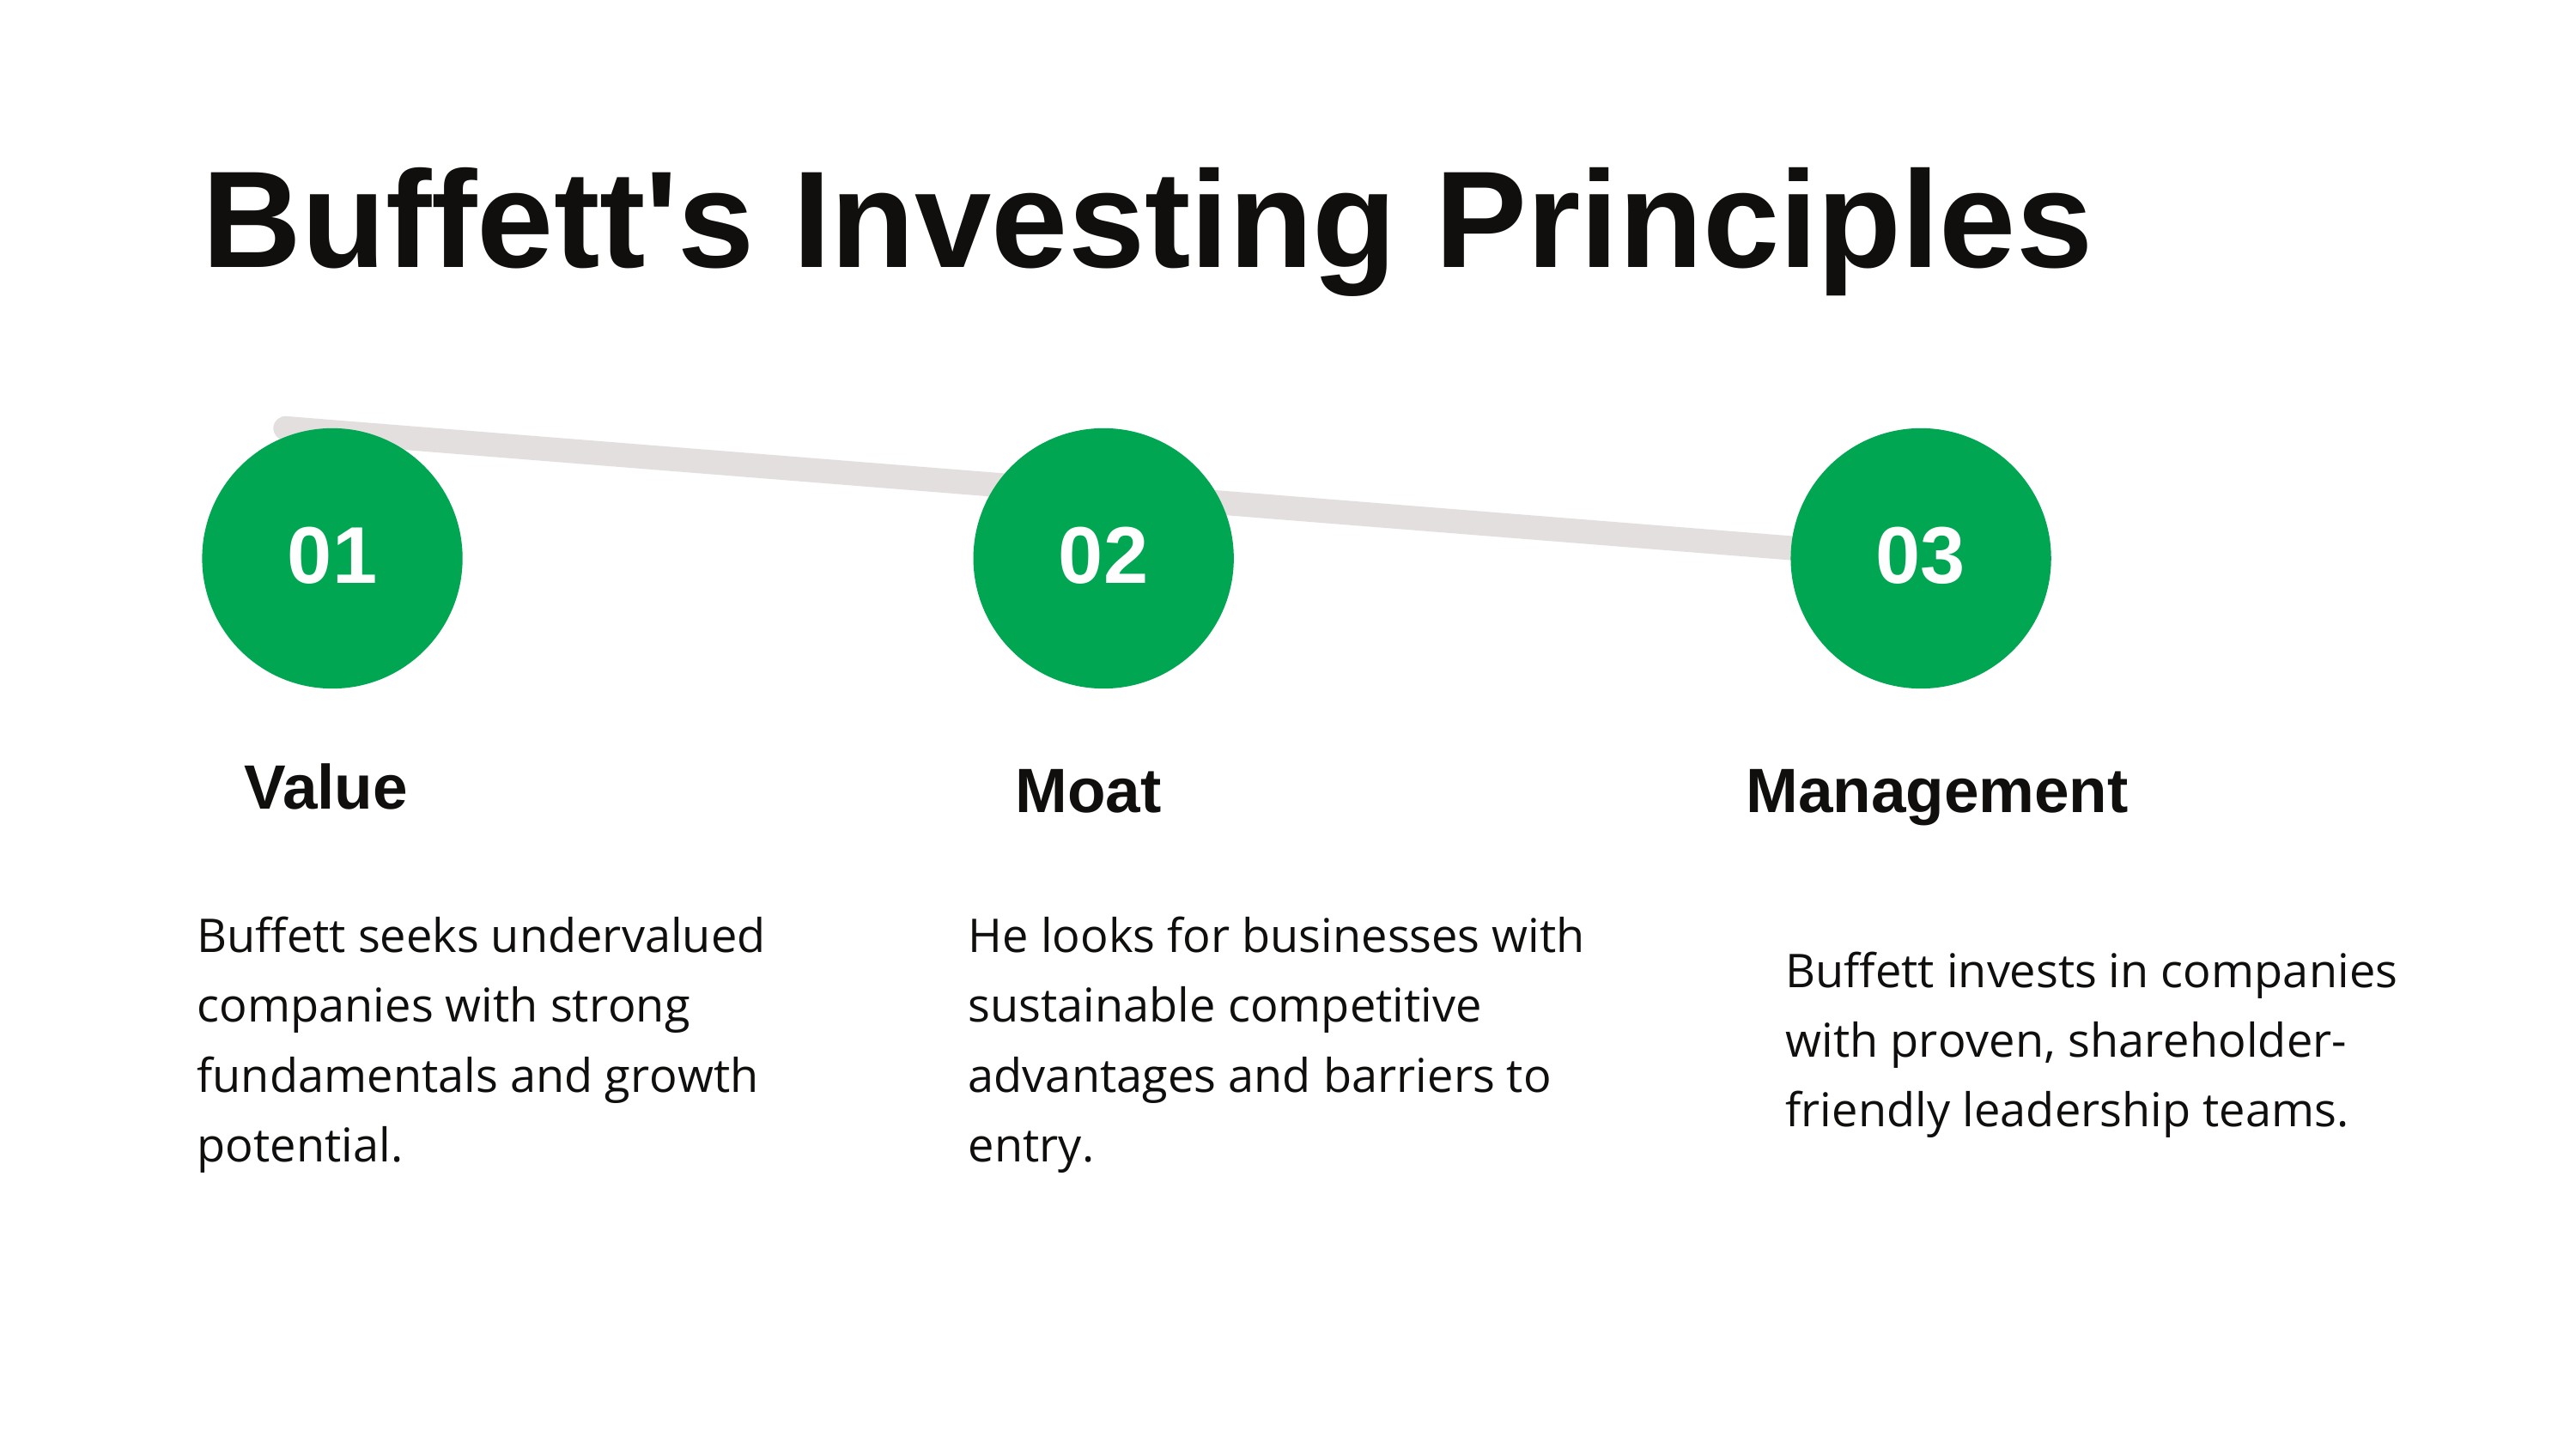

Buffett's Investing Principles

01
02
03
Value
Moat
Management
Buffett seeks undervalued companies with strong fundamentals and growth potential.

He looks for businesses with sustainable competitive advantages and barriers to entry.

Buffett invests in companies with proven, shareholder-friendly leadership teams.